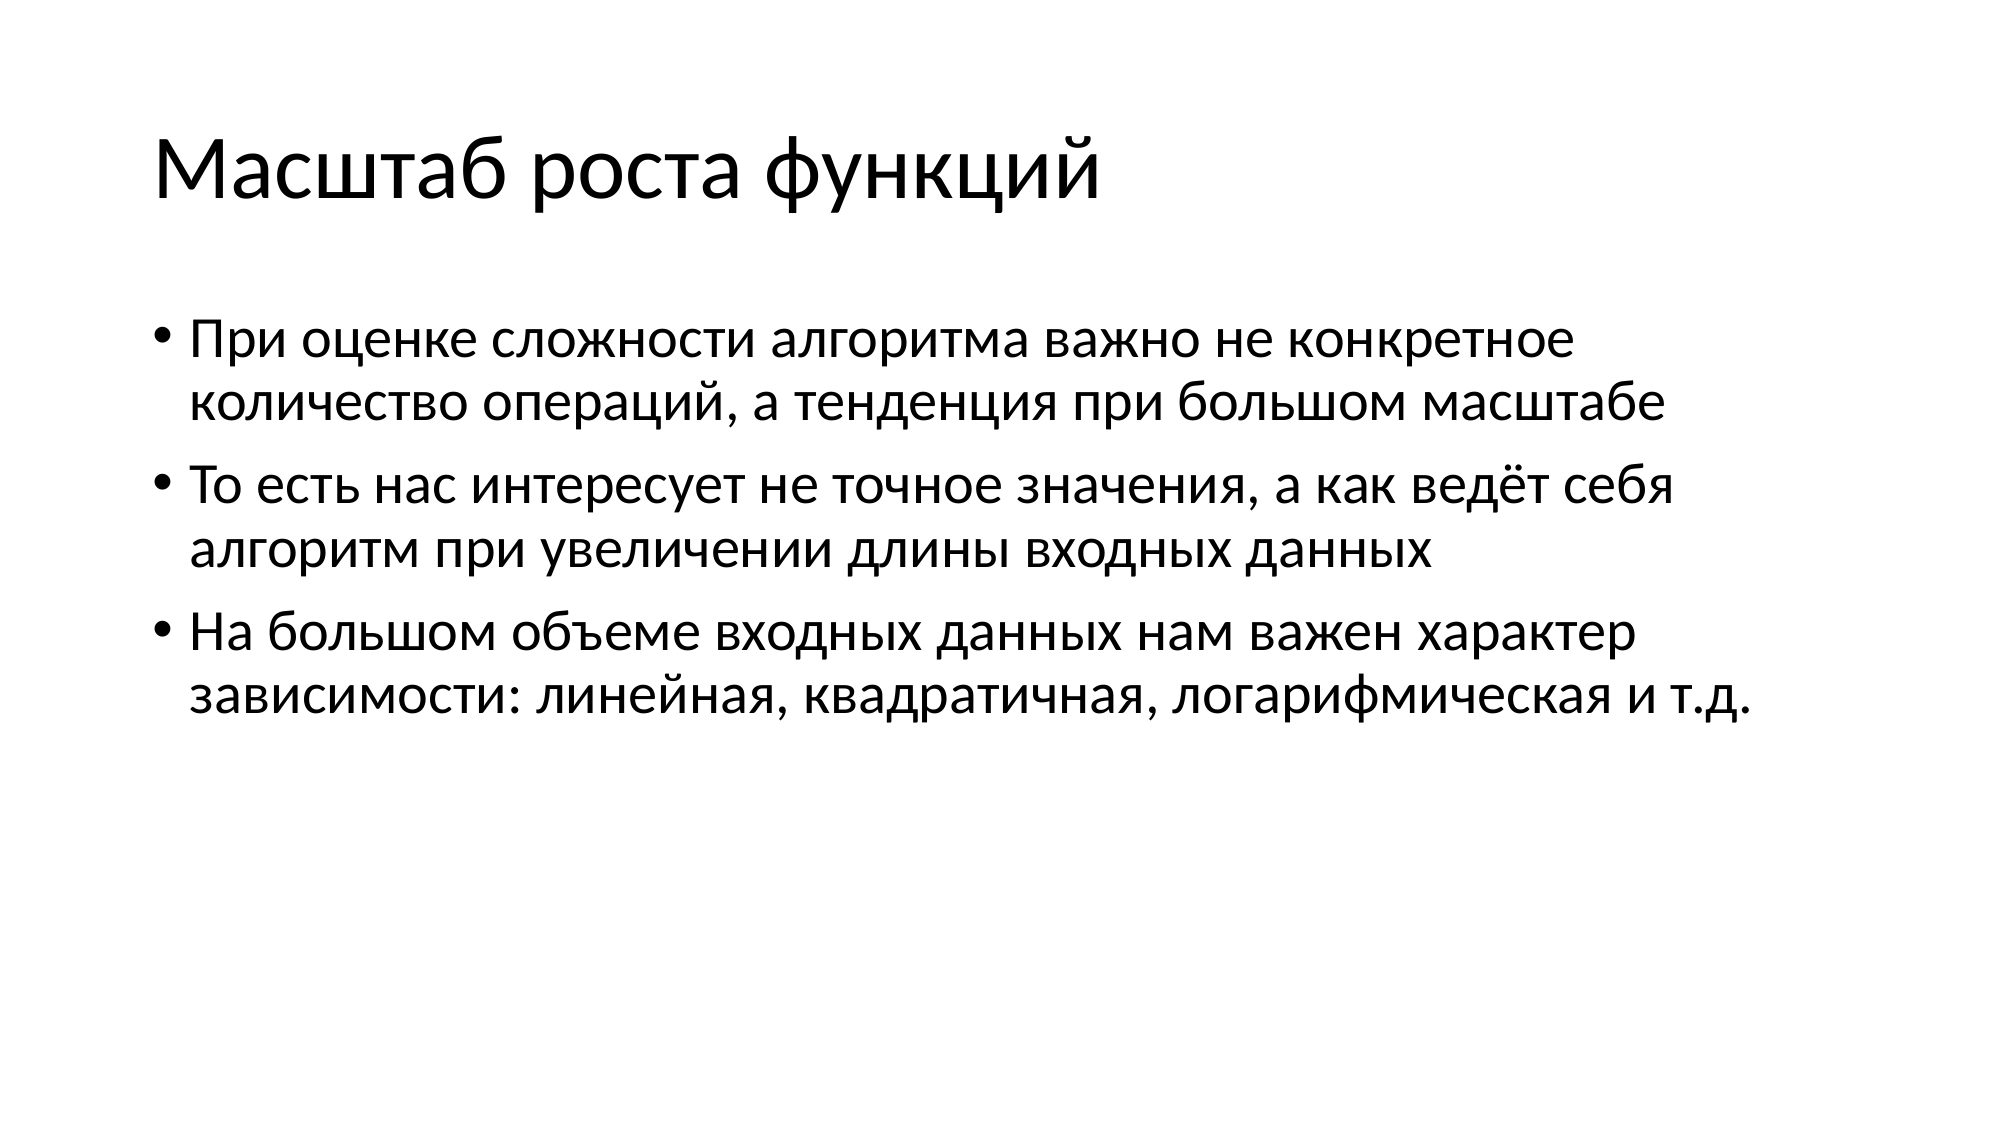

# Масштаб роста функций
При оценке сложности алгоритма важно не конкретное количество операций, а тенденция при большом масштабе
То есть нас интересует не точное значения, а как ведёт себя алгоритм при увеличении длины входных данных
На большом объеме входных данных нам важен характер зависимости: линейная, квадратичная, логарифмическая и т.д.